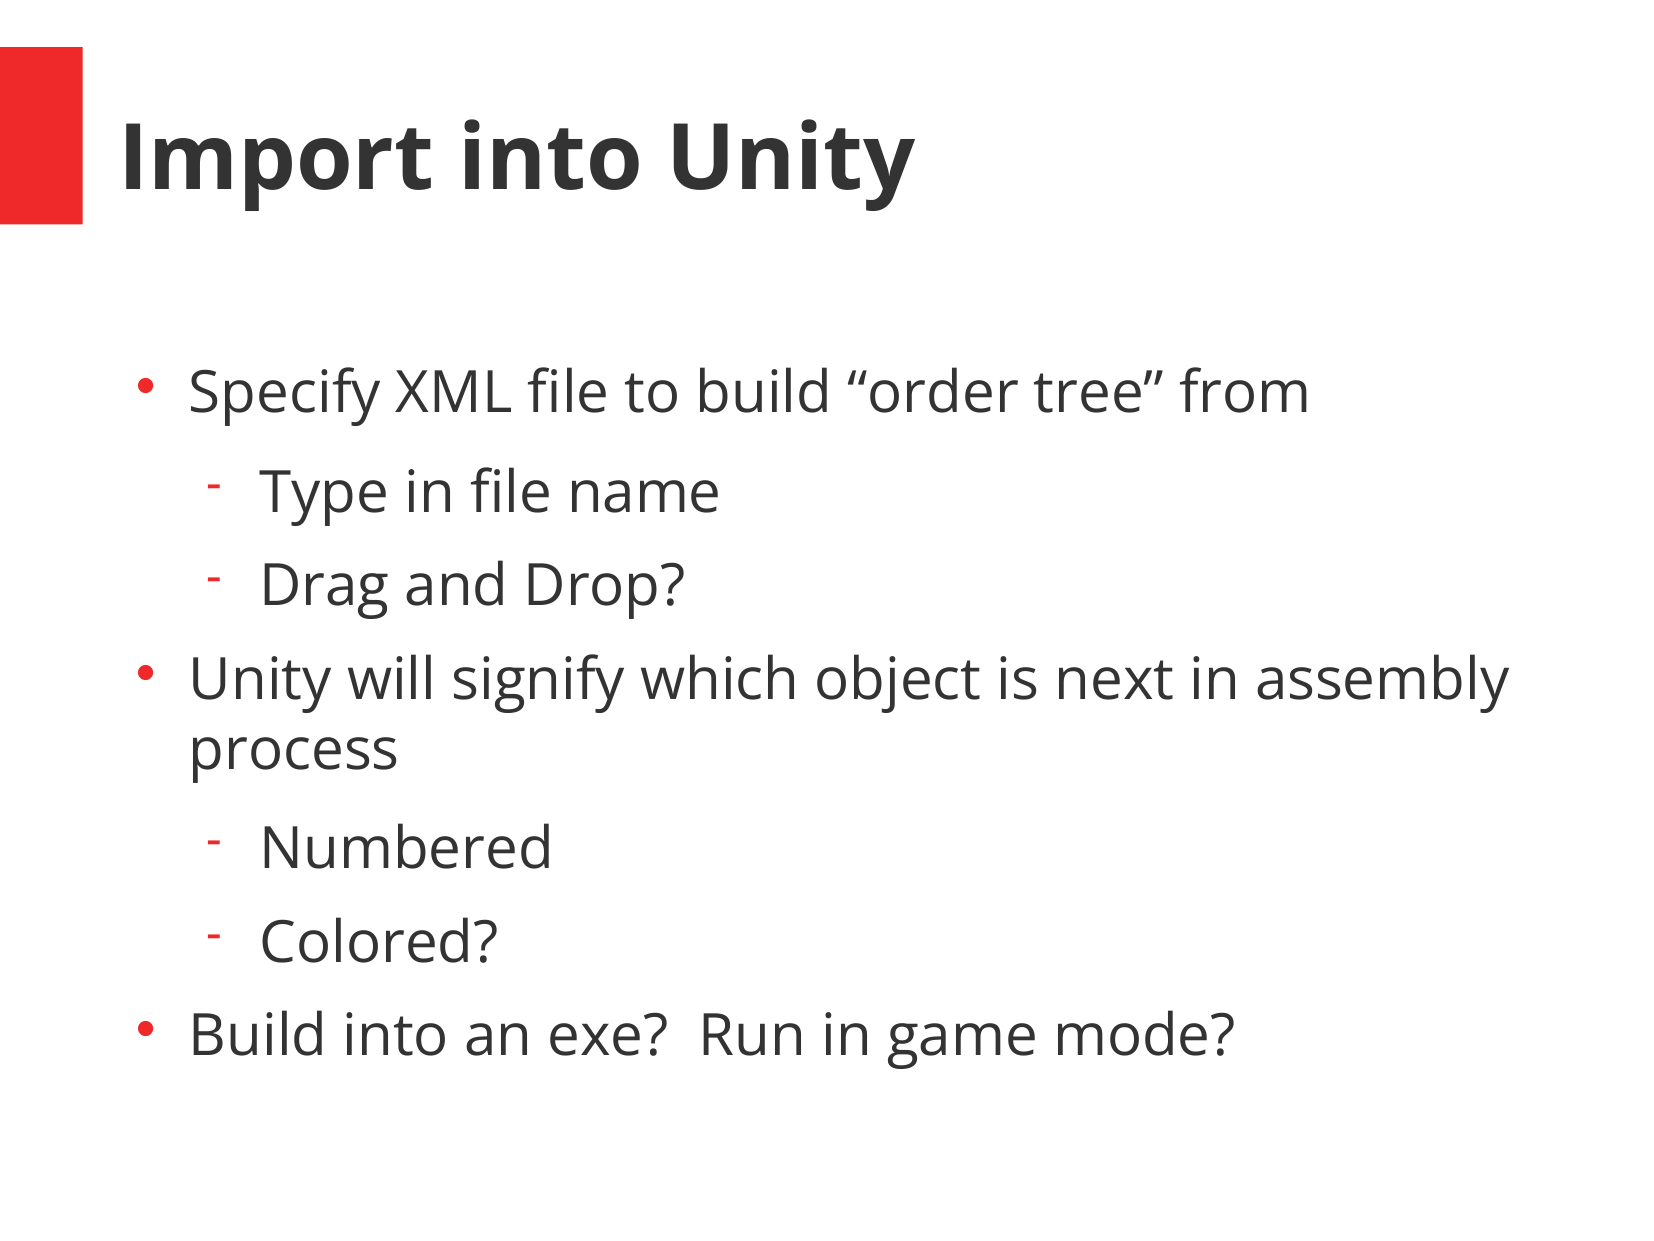

Import into Unity
Specify XML file to build “order tree” from
Type in file name
Drag and Drop?
Unity will signify which object is next in assembly process
Numbered
Colored?
Build into an exe?  Run in game mode?